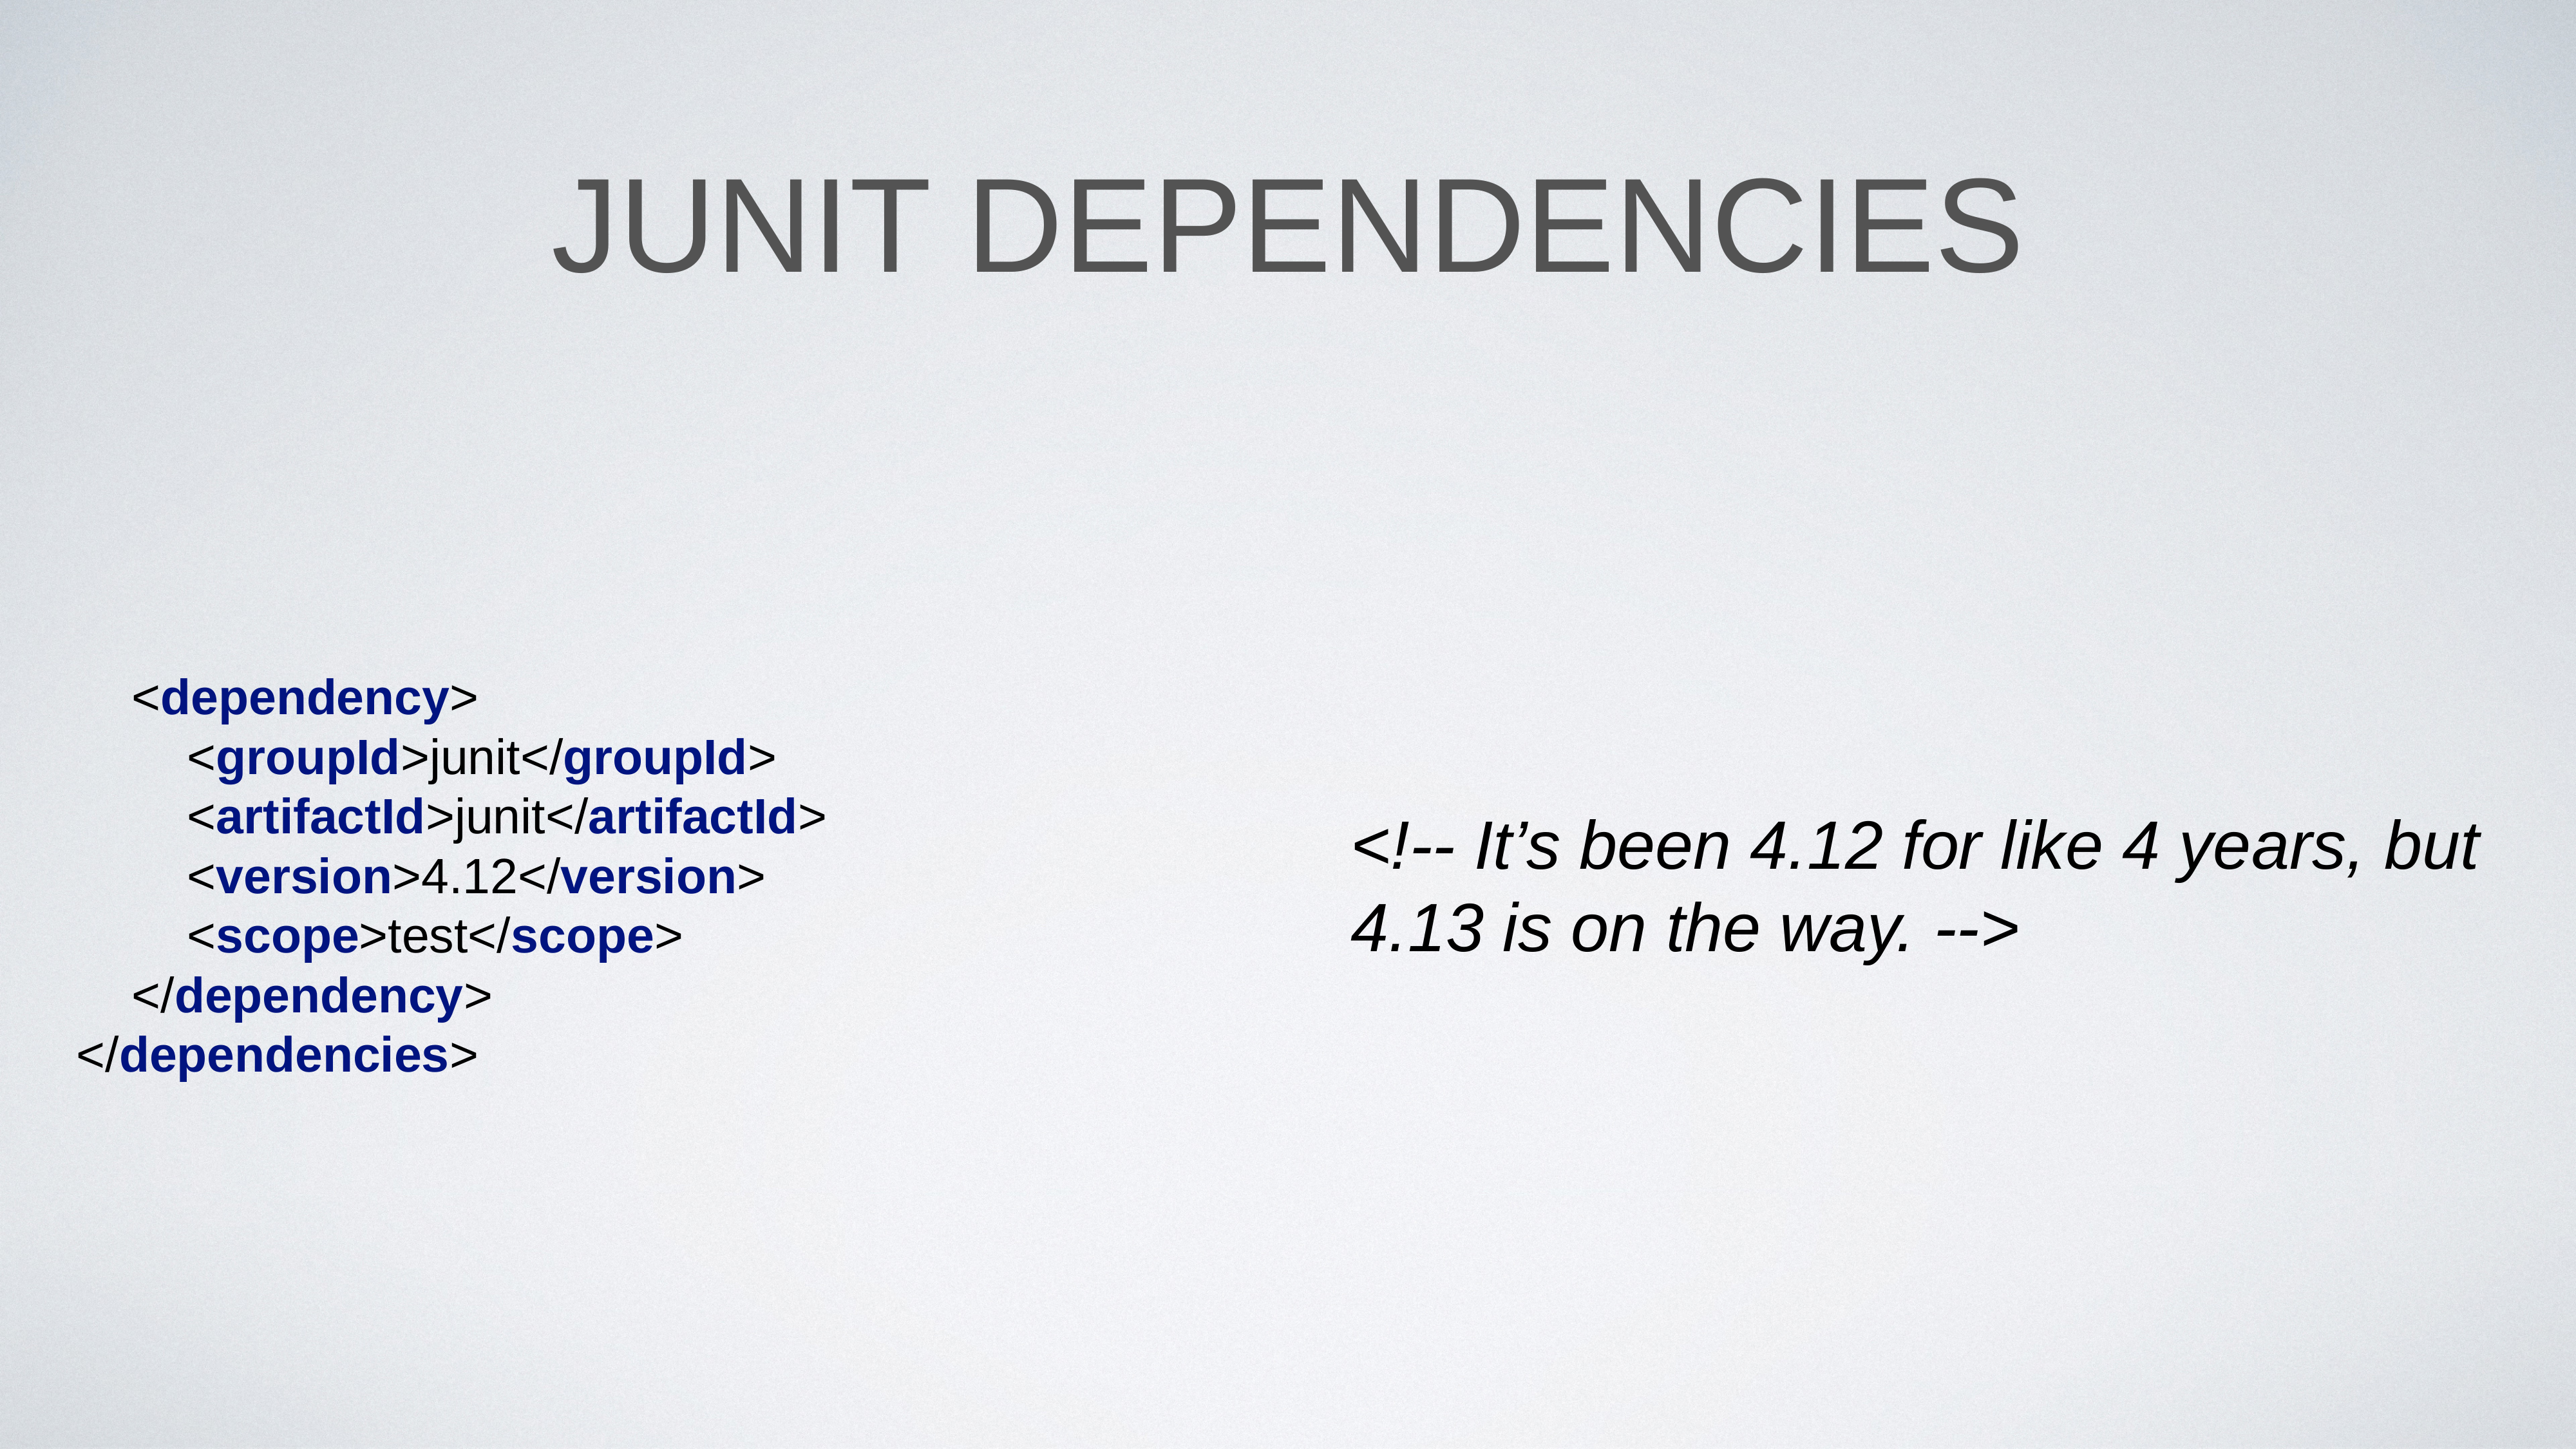

# JUnit Dependencies
    <dependency>
        <groupId>junit</groupId>
        <artifactId>junit</artifactId>
        <version>4.12</version>
        <scope>test</scope>
    </dependency>
</dependencies>
<!-- It’s been 4.12 for like 4 years, but 4.13 is on the way. -->